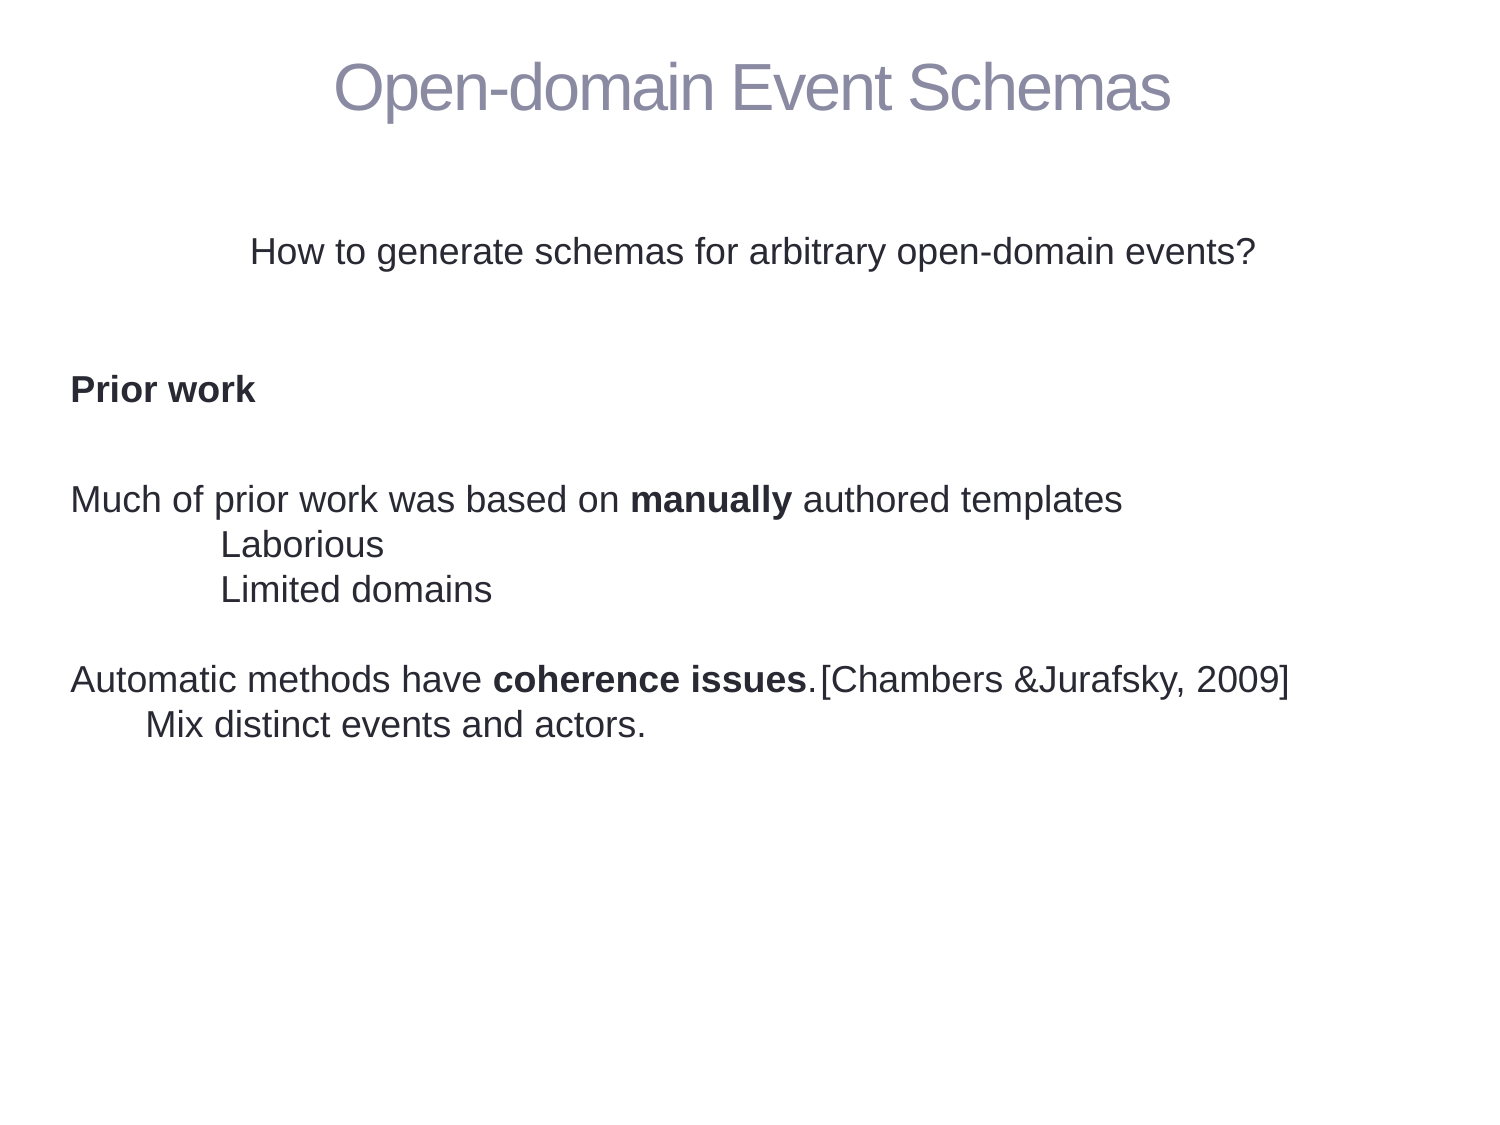

# Open-domain Event Schemas
How to generate schemas for arbitrary open-domain events?
Prior work

Much of prior work was based on manually authored templates
	Laborious
	Limited domains

Automatic methods have coherence issues.	[Chambers &Jurafsky, 2009]
Mix distinct events and actors.